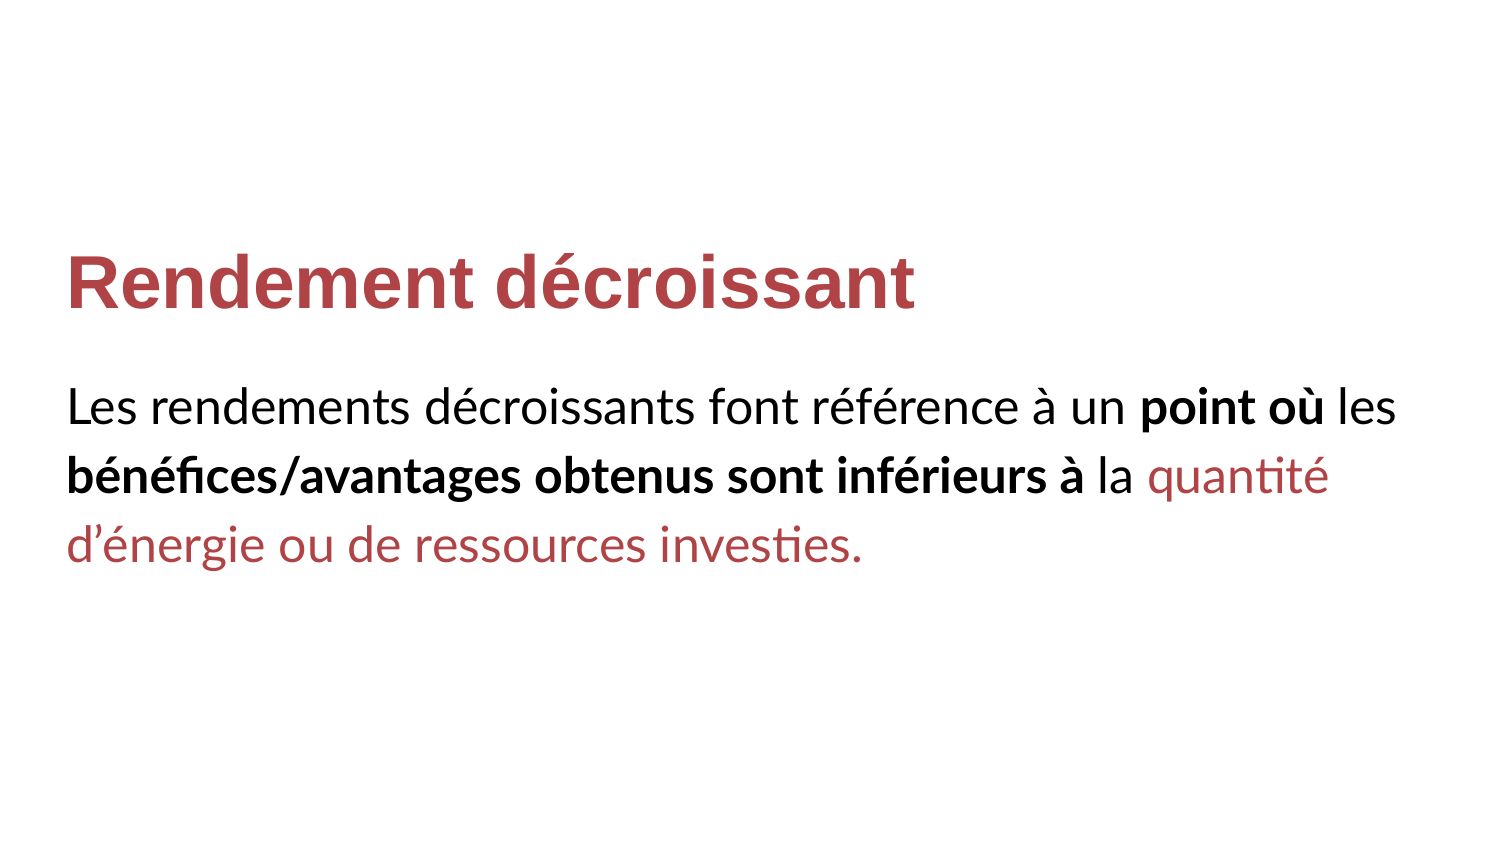

# Rendement décroissant
Les rendements décroissants font référence à un point où les bénéfices/avantages obtenus sont inférieurs à la quantité d’énergie ou de ressources investies.